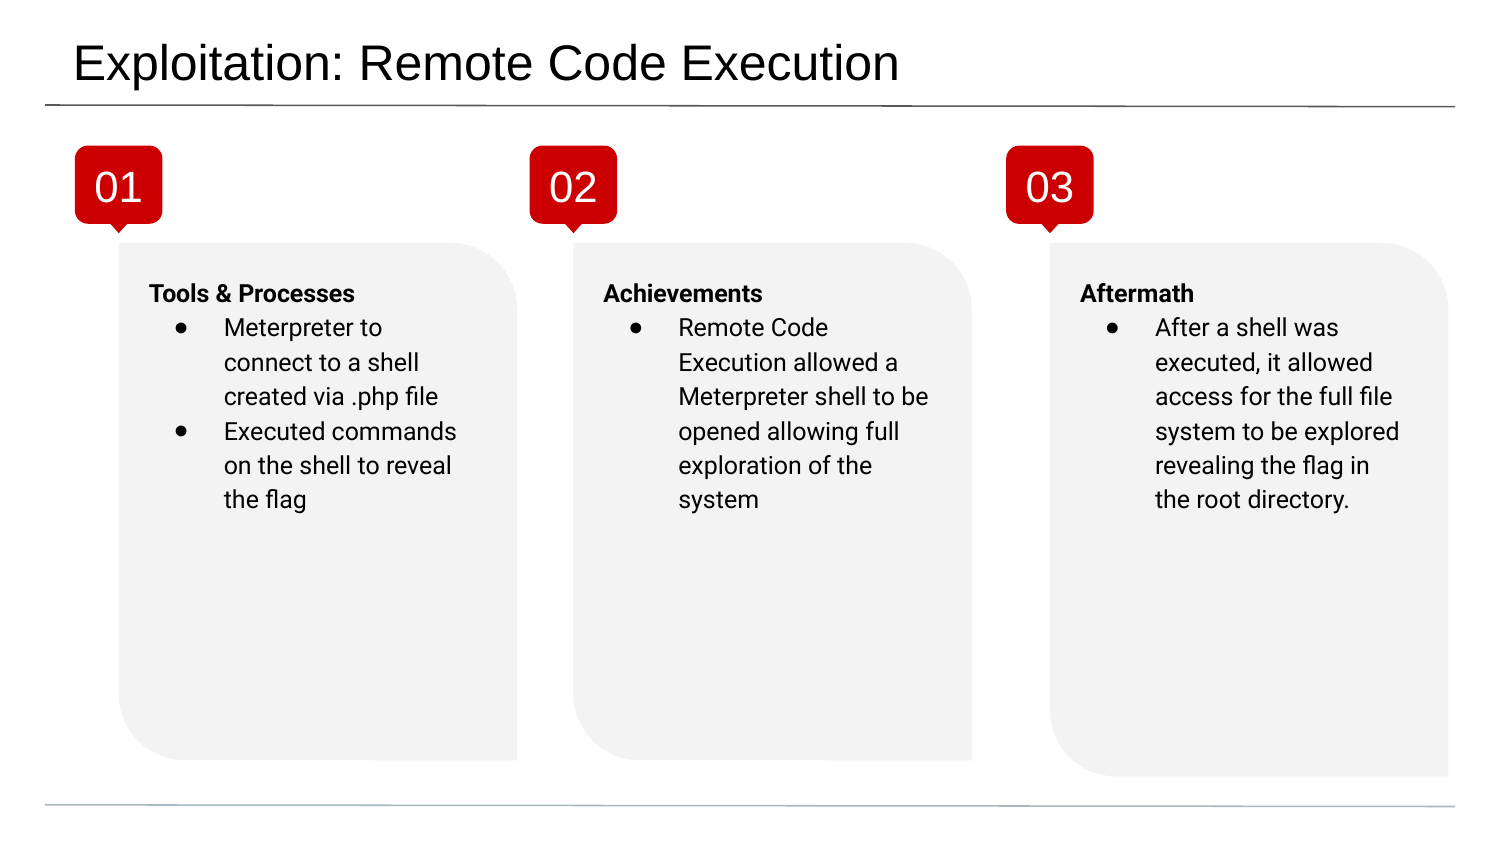

# Exploitation: Remote Code Execution
01

02

03

Tools & Processes
Meterpreter to connect to a shell created via .php file
Executed commands on the shell to reveal the flag

Achievements
Remote Code Execution allowed a Meterpreter shell to be opened allowing full exploration of the system

Aftermath
After a shell was executed, it allowed access for the full file system to be explored revealing the flag in the root directory.